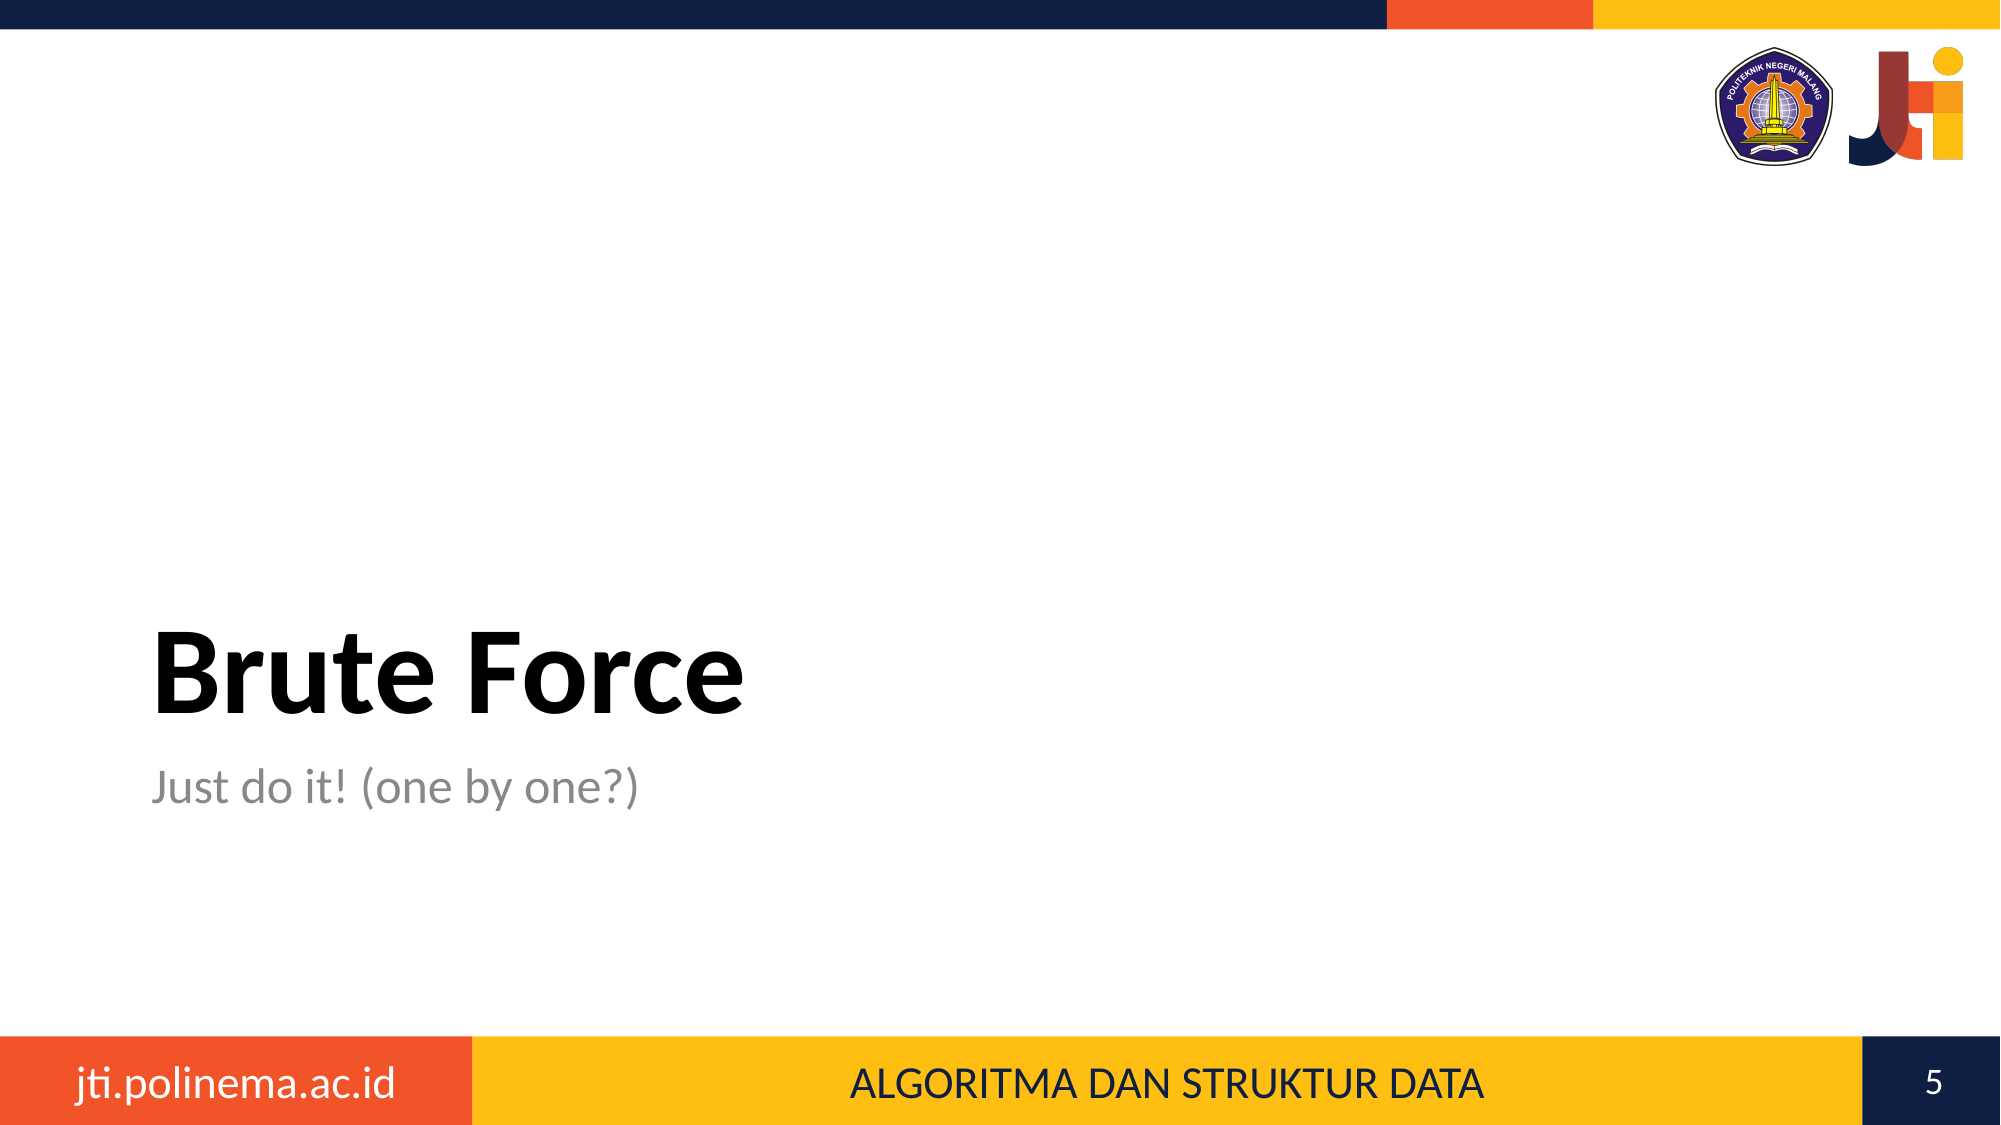

# Brute Force
Just do it! (one by one?)
5